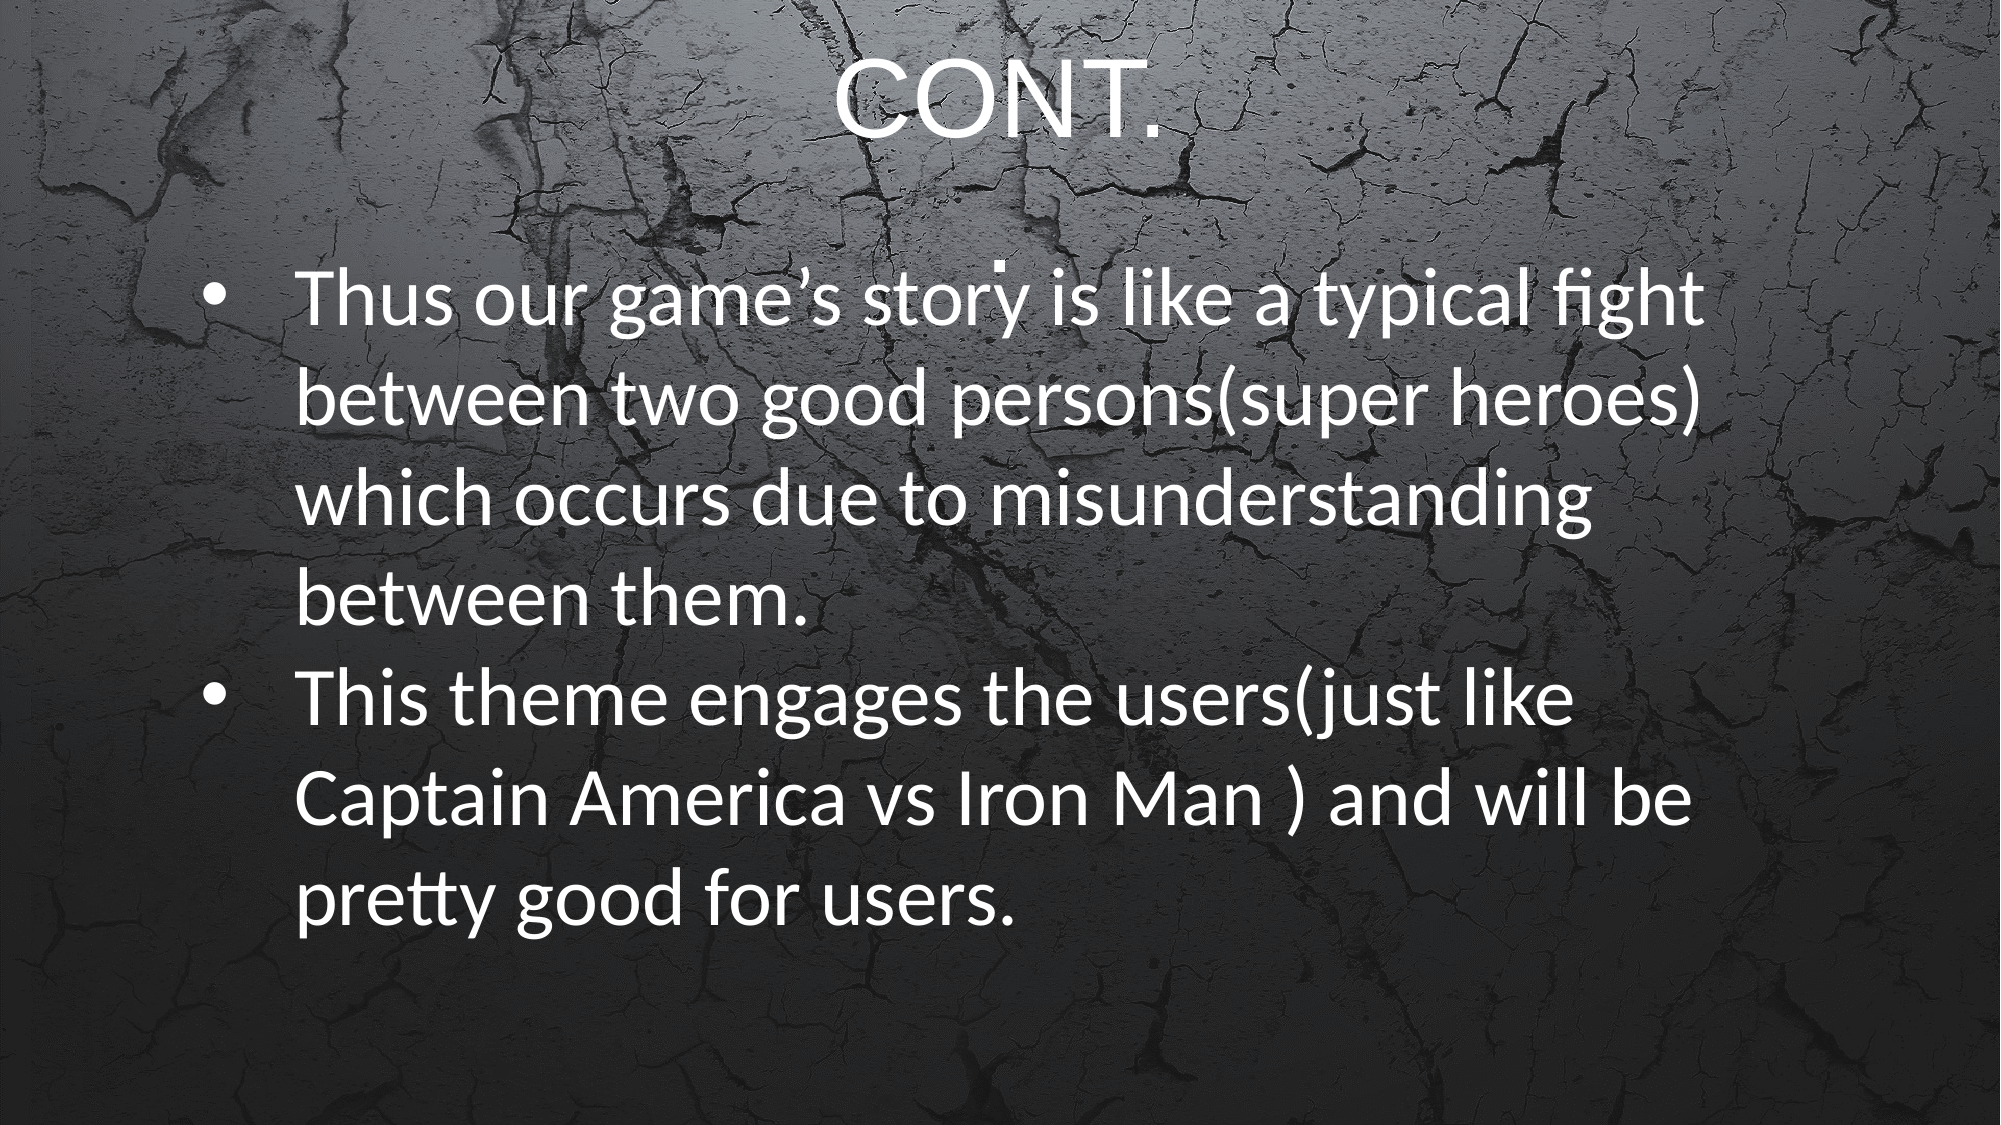

CONT..
Thus our game’s story is like a typical fight between two good persons(super heroes) which occurs due to misunderstanding between them.
This theme engages the users(just like Captain America vs Iron Man ) and will be pretty good for users.